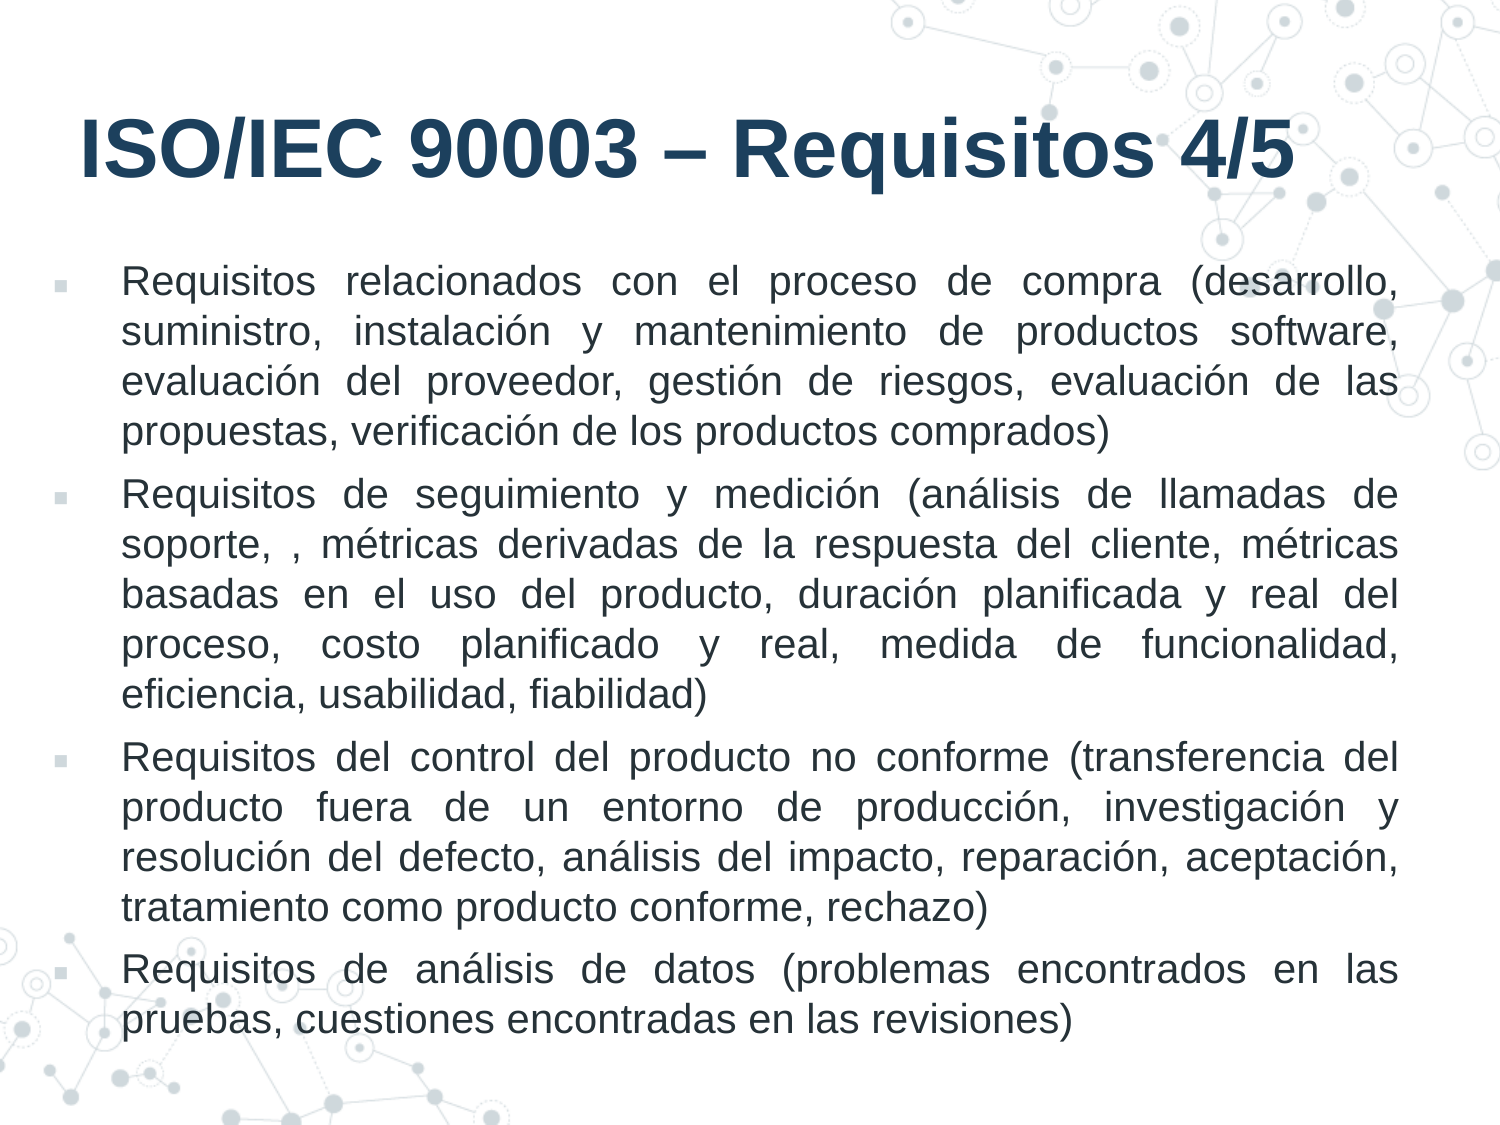

# ISO/IEC 90003 – Requisitos 4/5
Requisitos relacionados con el proceso de compra (desarrollo, suministro, instalación y mantenimiento de productos software, evaluación del proveedor, gestión de riesgos, evaluación de las propuestas, verificación de los productos comprados)
Requisitos de seguimiento y medición (análisis de llamadas de soporte, , métricas derivadas de la respuesta del cliente, métricas basadas en el uso del producto, duración planificada y real del proceso, costo planificado y real, medida de funcionalidad, eficiencia, usabilidad, fiabilidad)
Requisitos del control del producto no conforme (transferencia del producto fuera de un entorno de producción, investigación y resolución del defecto, análisis del impacto, reparación, aceptación, tratamiento como producto conforme, rechazo)
Requisitos de análisis de datos (problemas encontrados en las pruebas, cuestiones encontradas en las revisiones)